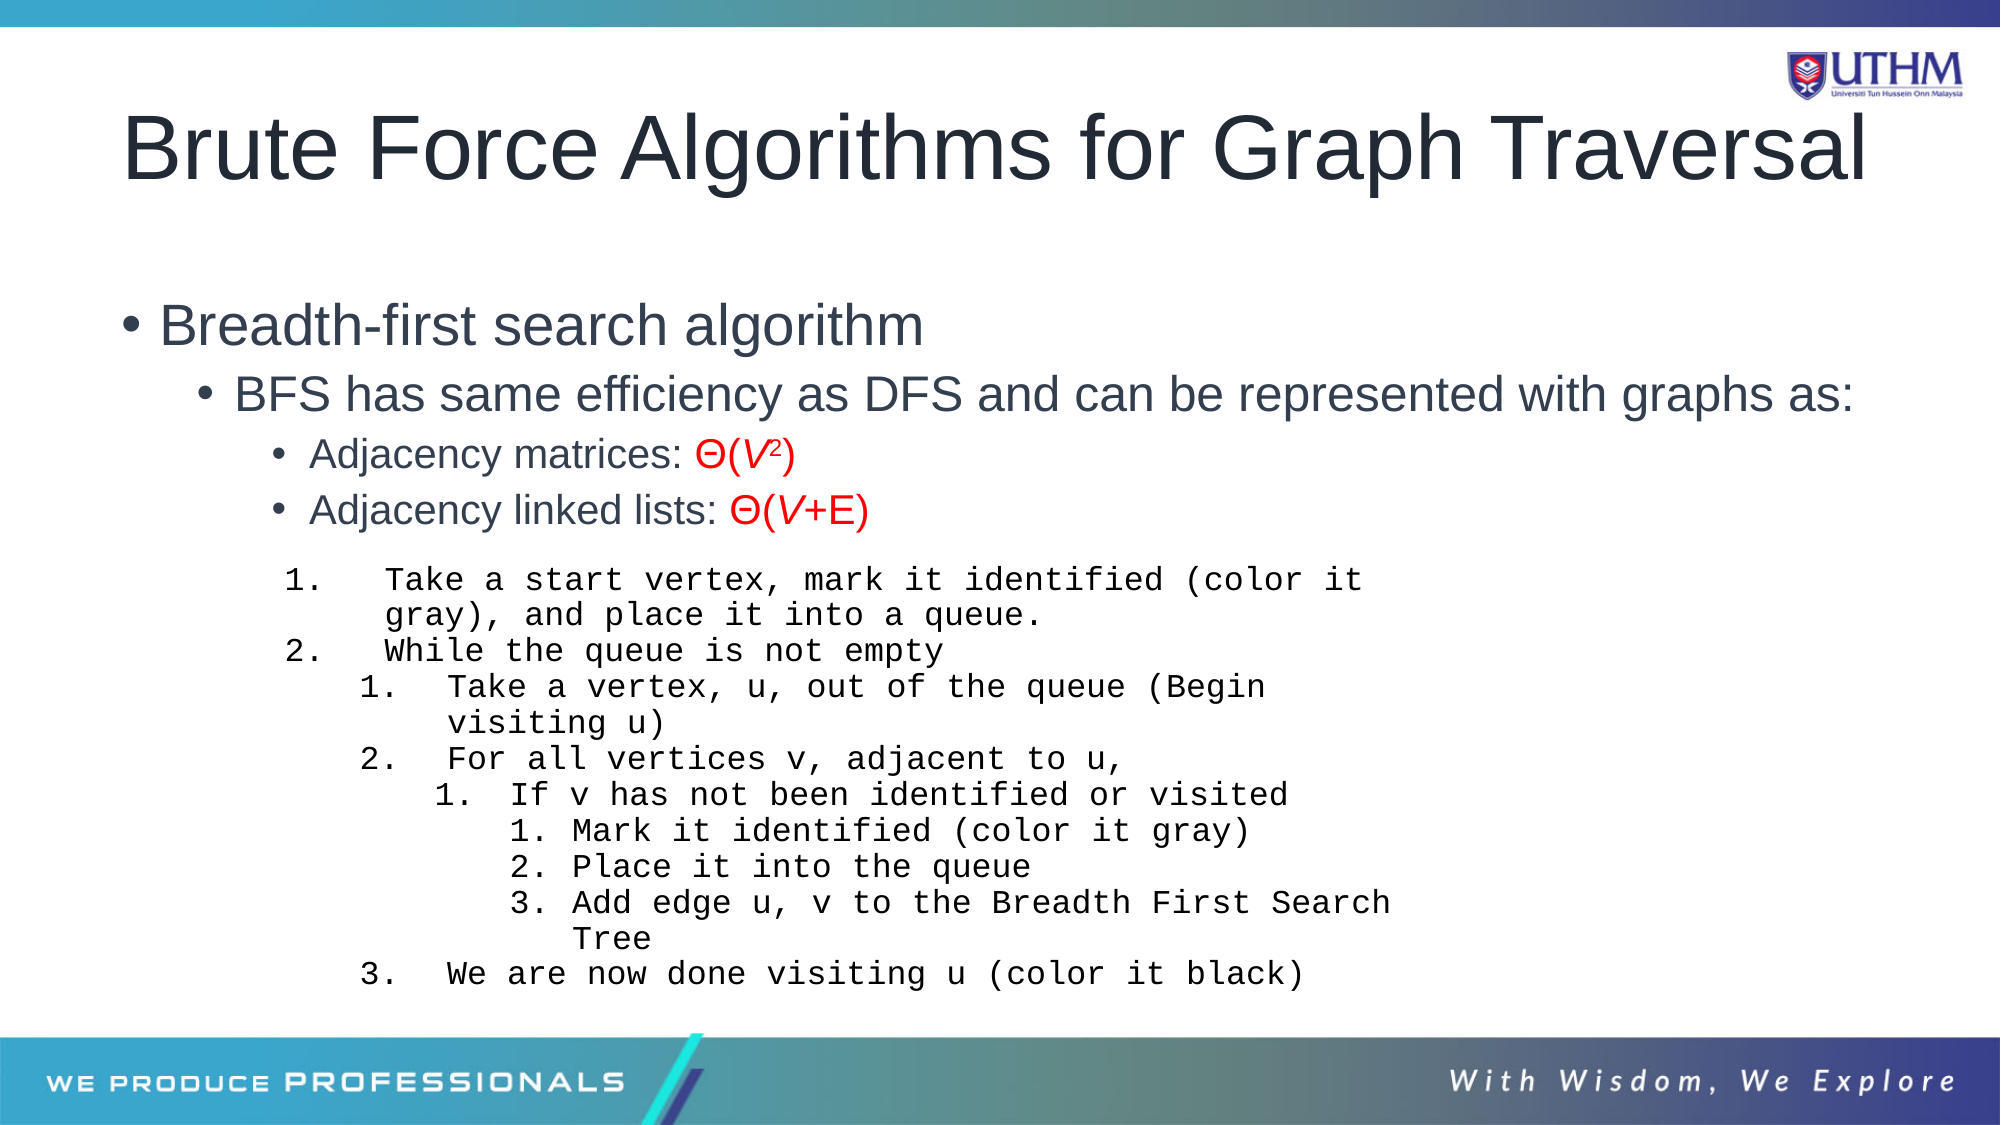

# Brute Force Algorithms for Graph Traversal
Breadth-first search algorithm
BFS has same efficiency as DFS and can be represented with graphs as:
Adjacency matrices: Θ(V2)
Adjacency linked lists: Θ(V+E)

Take a start vertex, mark it identified (color it gray), and place it into a queue.
While the queue is not empty
Take a vertex, u, out of the queue (Begin visiting u)
For all vertices v, adjacent to u,
If v has not been identified or visited
Mark it identified (color it gray)
Place it into the queue
Add edge u, v to the Breadth First Search Tree
We are now done visiting u (color it black)